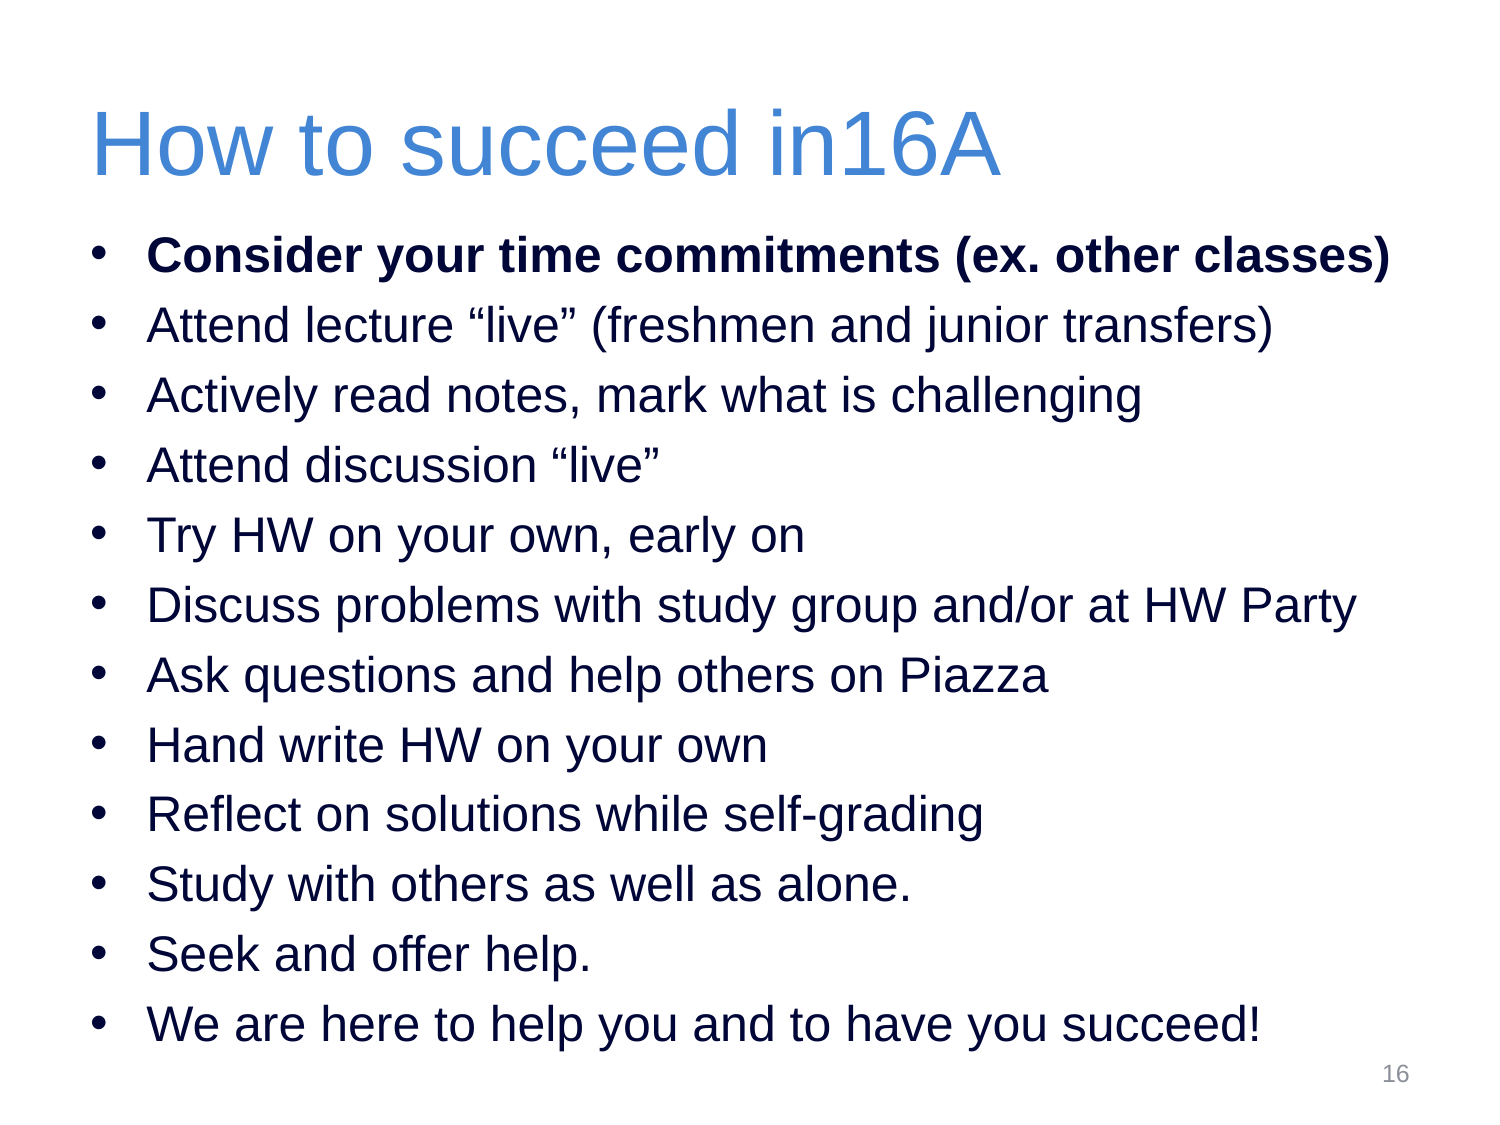

# How to succeed in16A
Consider your time commitments (ex. other classes)
Attend lecture “live” (freshmen and junior transfers)
Actively read notes, mark what is challenging
Attend discussion “live”
Try HW on your own, early on
Discuss problems with study group and/or at HW Party
Ask questions and help others on Piazza
Hand write HW on your own
Reflect on solutions while self-grading
Study with others as well as alone.
Seek and offer help.
We are here to help you and to have you succeed!

16